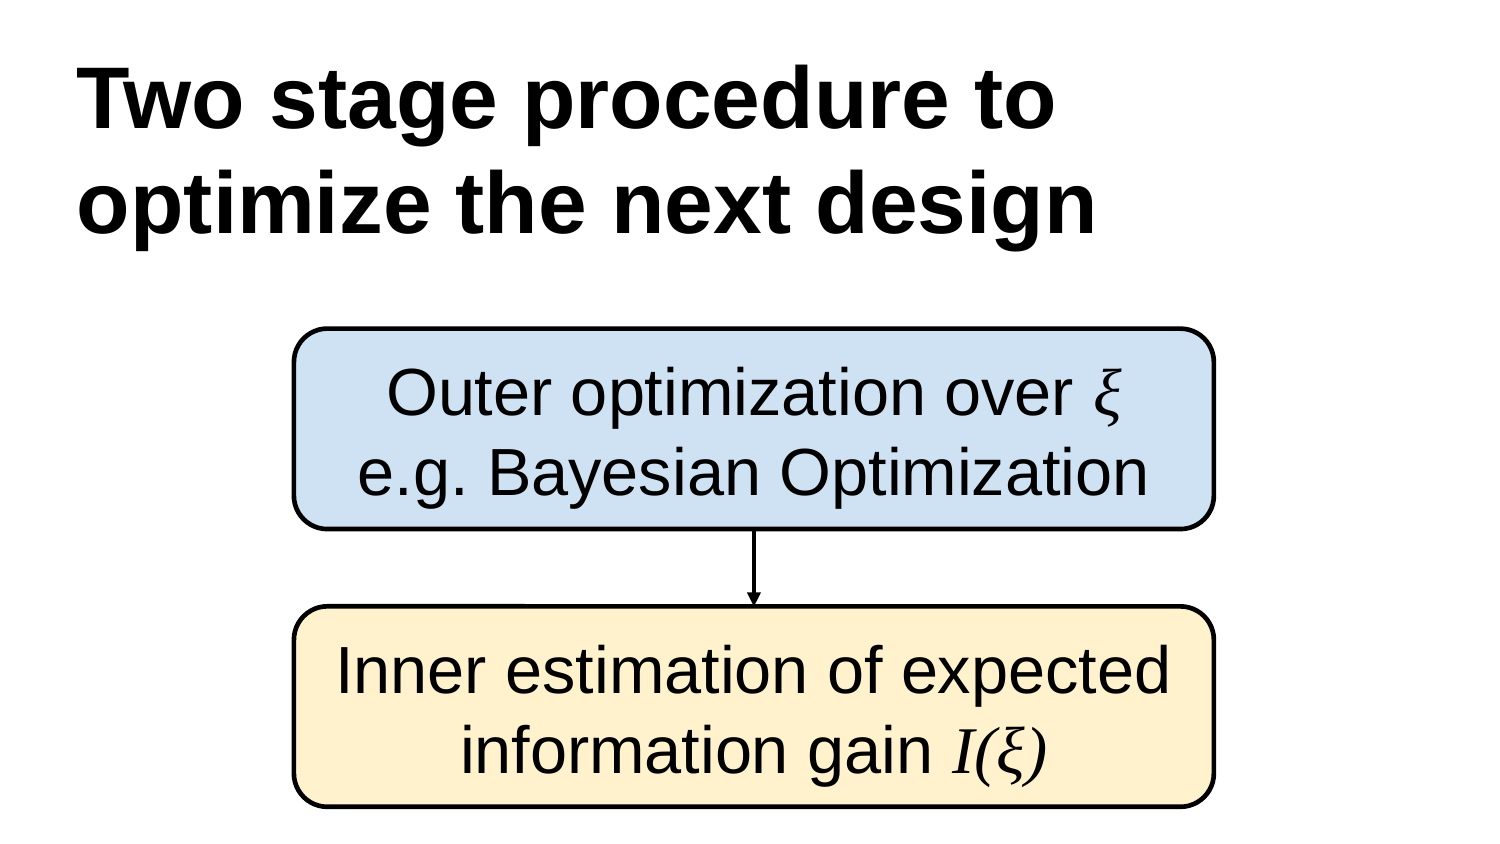

Two stage procedure to optimize the next design
Outer optimization over ξ
e.g. Bayesian Optimization
Inner estimation of expected information gain I(ξ)